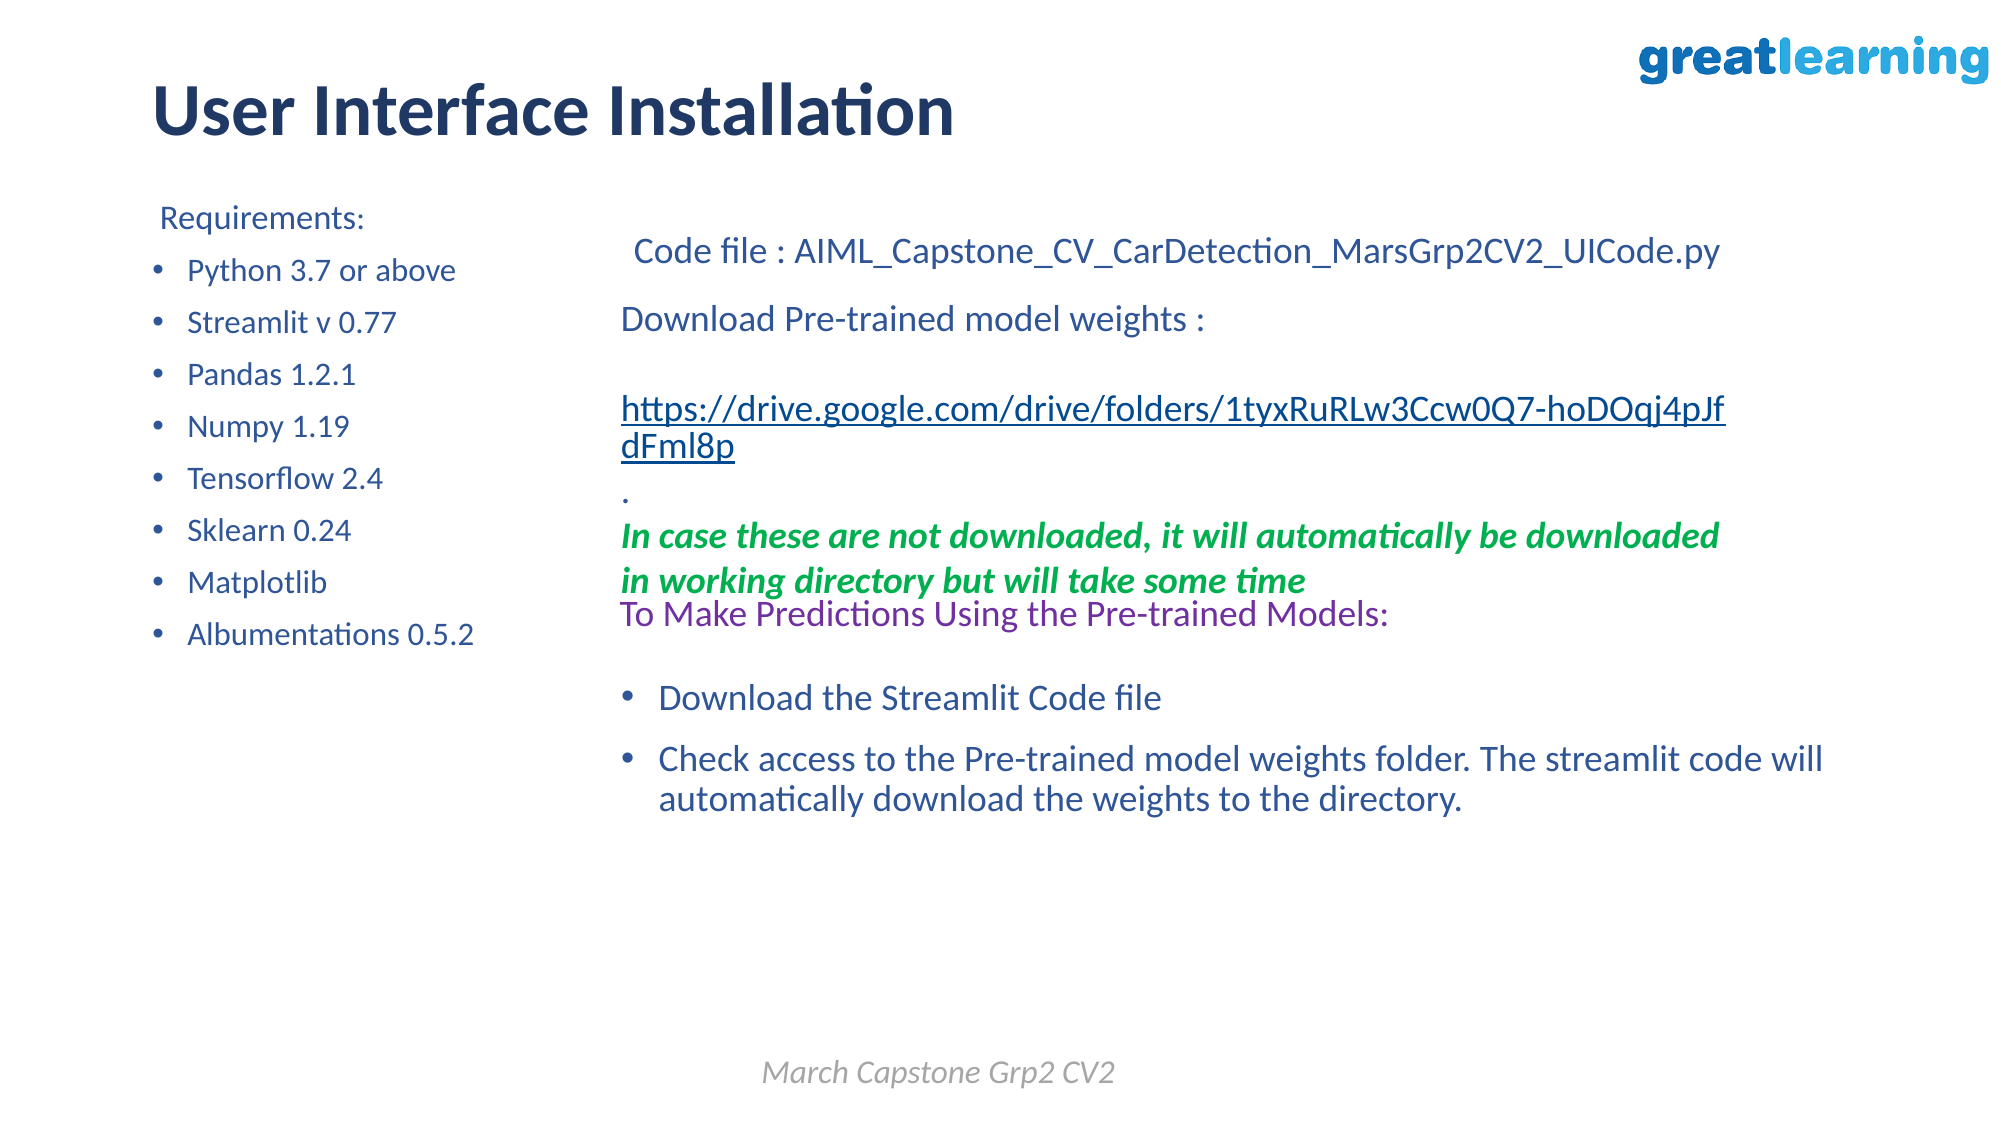

# User Interface Installation
 Requirements:
Python 3.7 or above
Streamlit v 0.77
Pandas 1.2.1
Numpy 1.19
Tensorflow 2.4
Sklearn 0.24
Matplotlib
Albumentations 0.5.2

Code file : AIML_Capstone_CV_CarDetection_MarsGrp2CV2_UICode.py
Download Pre-trained model weights :
 https://drive.google.com/drive/folders/1tyxRuRLw3Ccw0Q7-hoDOqj4pJfdFml8p.
In case these are not downloaded, it will automatically be downloaded in working directory but will take some time

To Make Predictions Using the Pre-trained Models:

Download the Streamlit Code file
Check access to the Pre-trained model weights folder. The streamlit code will automatically download the weights to the directory.